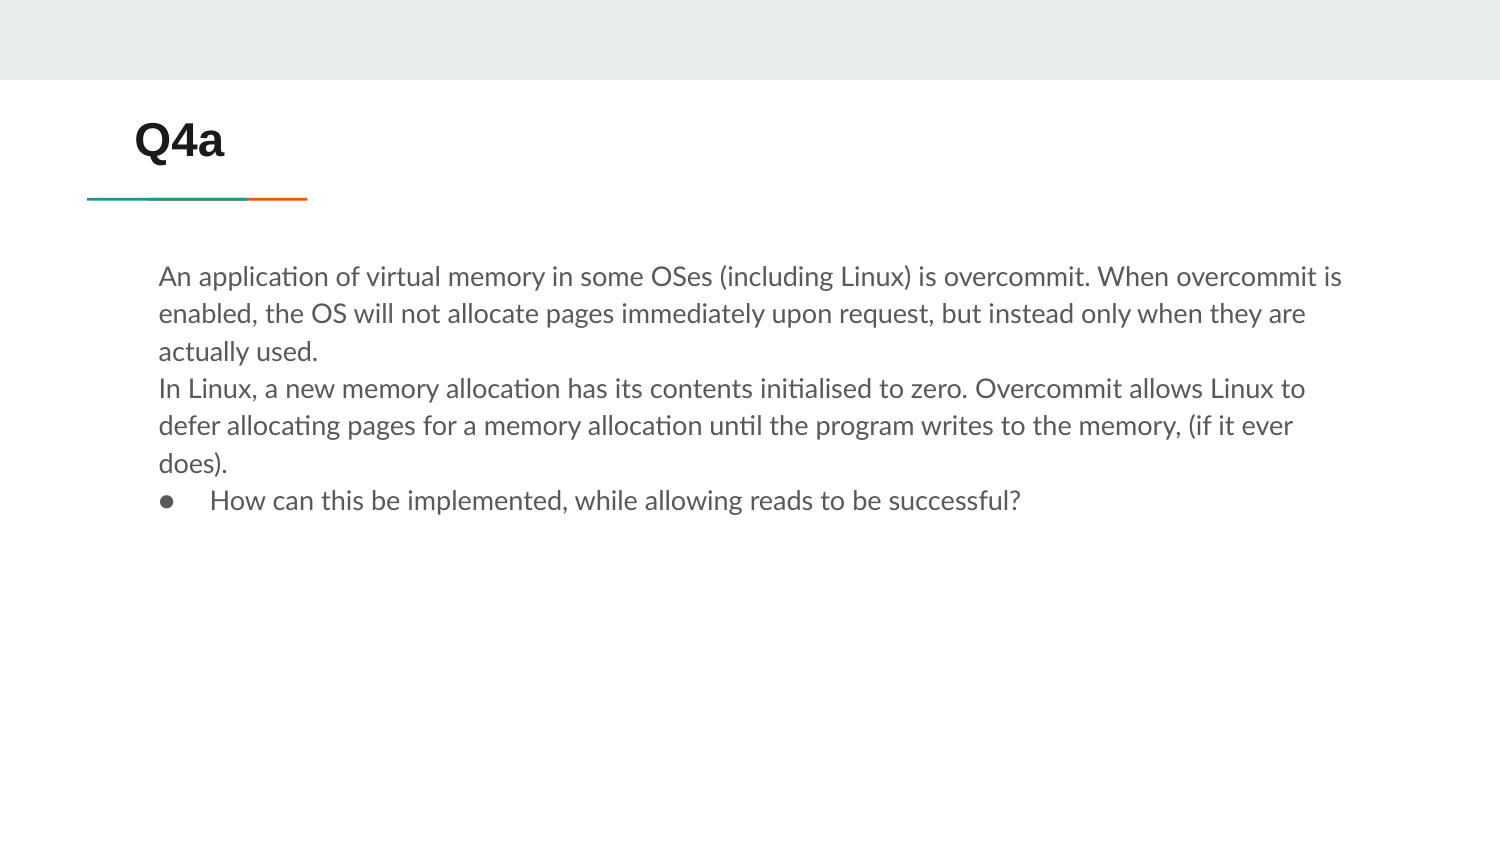

# Q4a
An application of virtual memory in some OSes (including Linux) is overcommit. When overcommit is enabled, the OS will not allocate pages immediately upon request, but instead only when they are actually used.
In Linux, a new memory allocation has its contents initialised to zero. Overcommit allows Linux to defer allocating pages for a memory allocation until the program writes to the memory, (if it ever does).
How can this be implemented, while allowing reads to be successful?